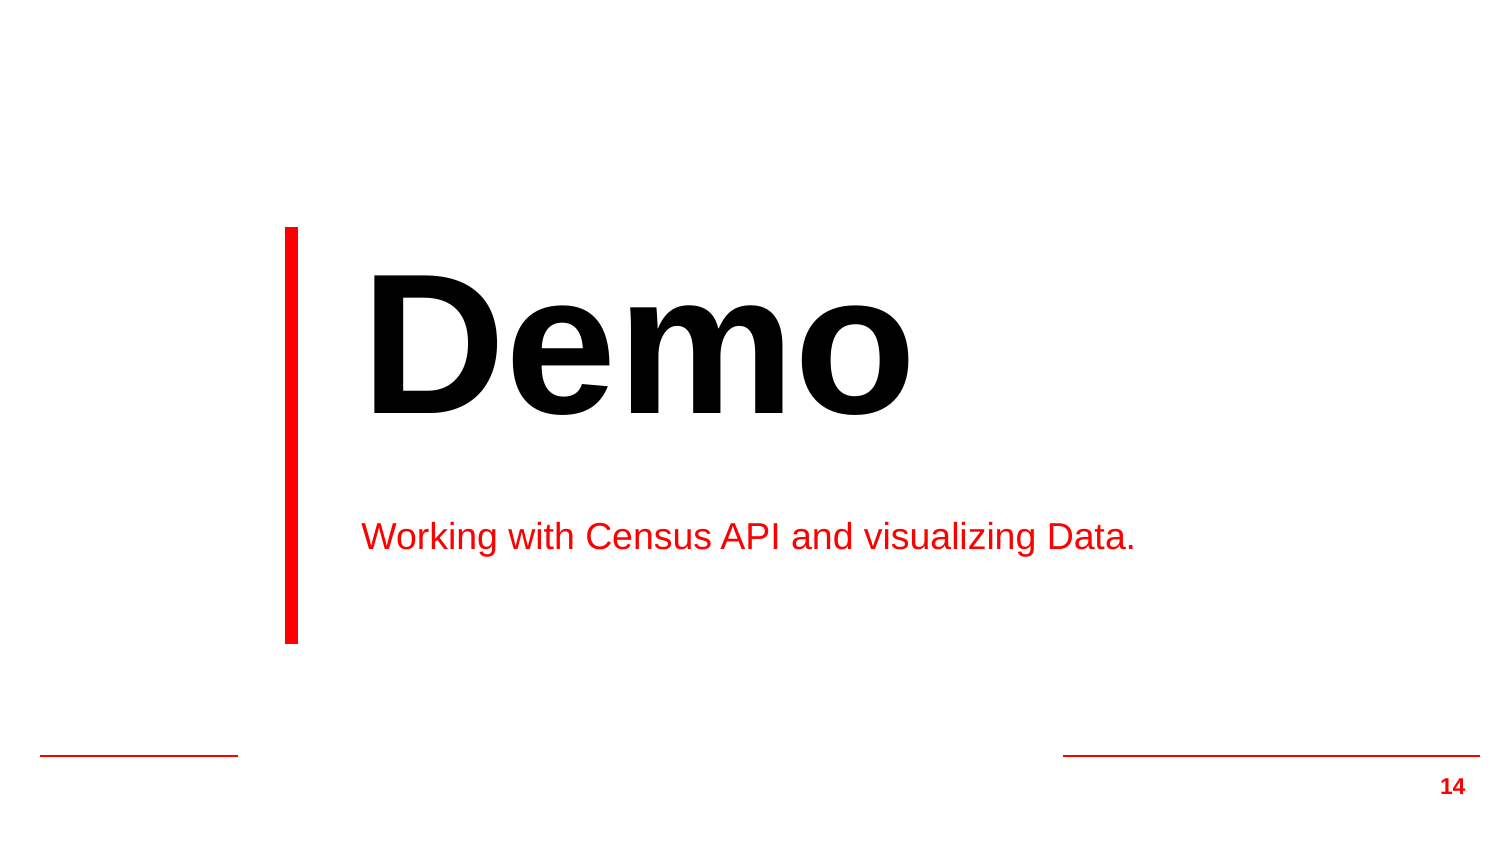

Demo
Working with Census API and visualizing Data.